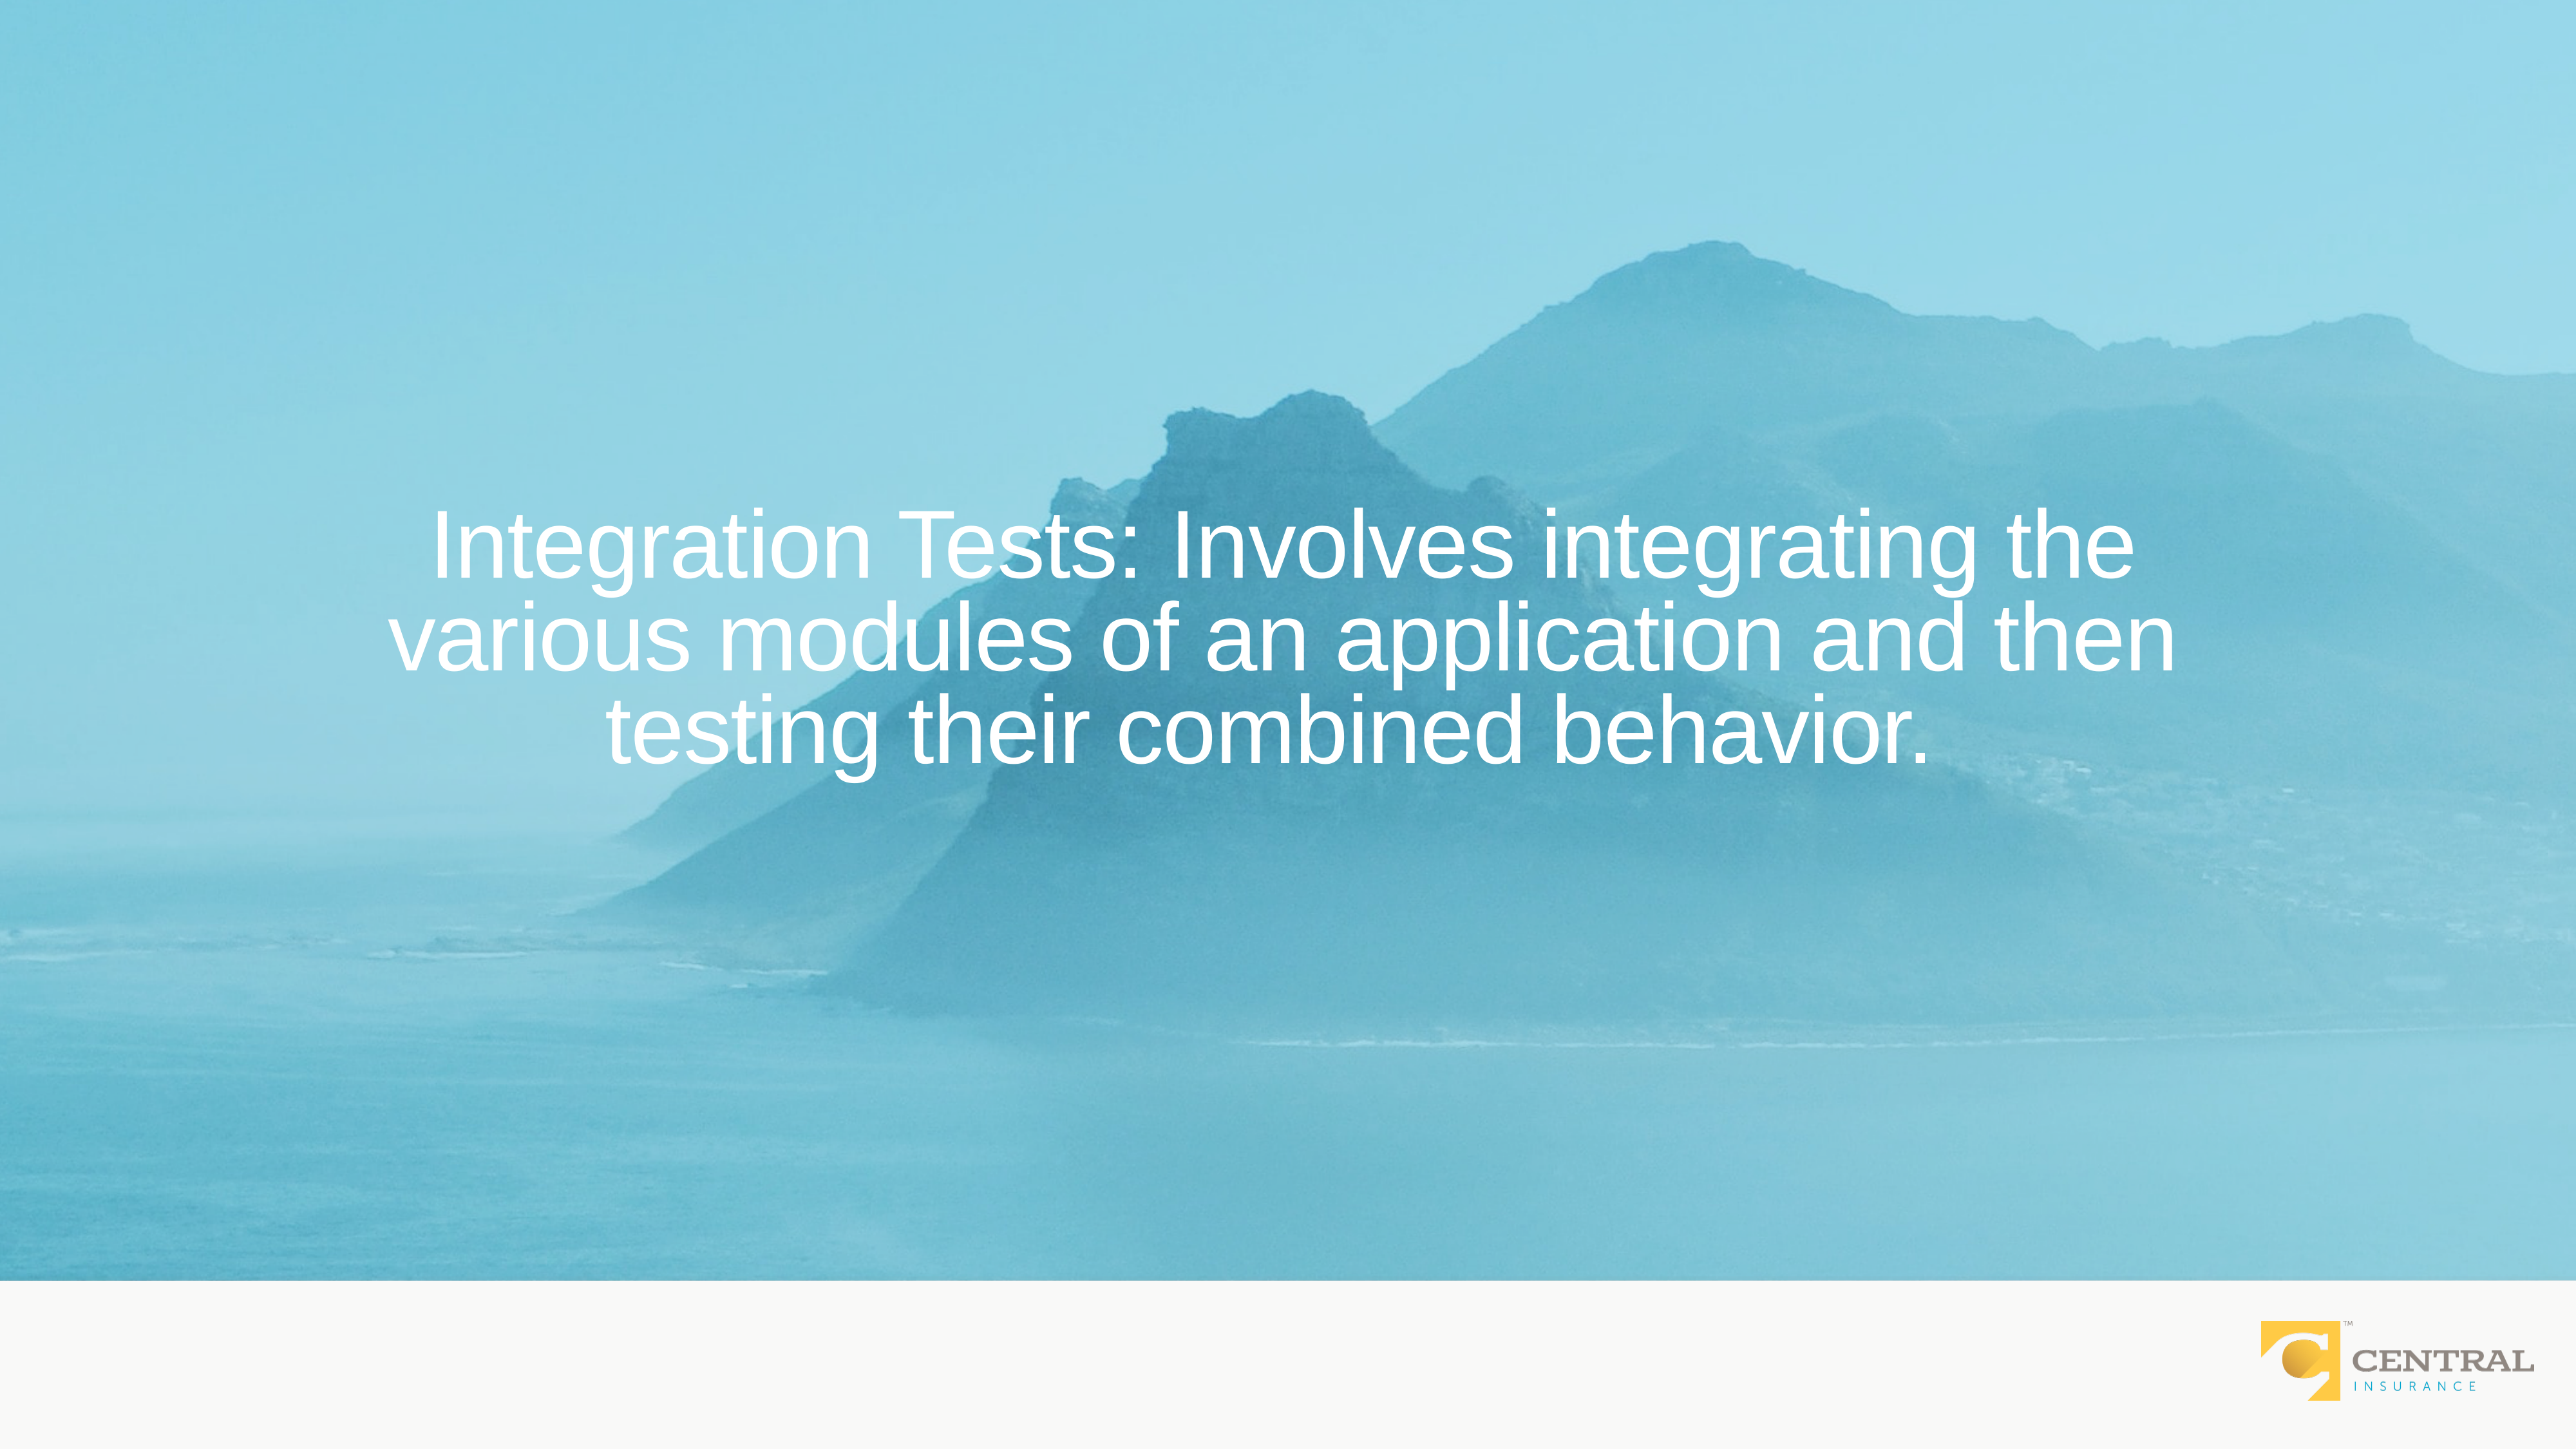

# Integration Tests: Involves integrating the various modules of an application and then testing their combined behavior.